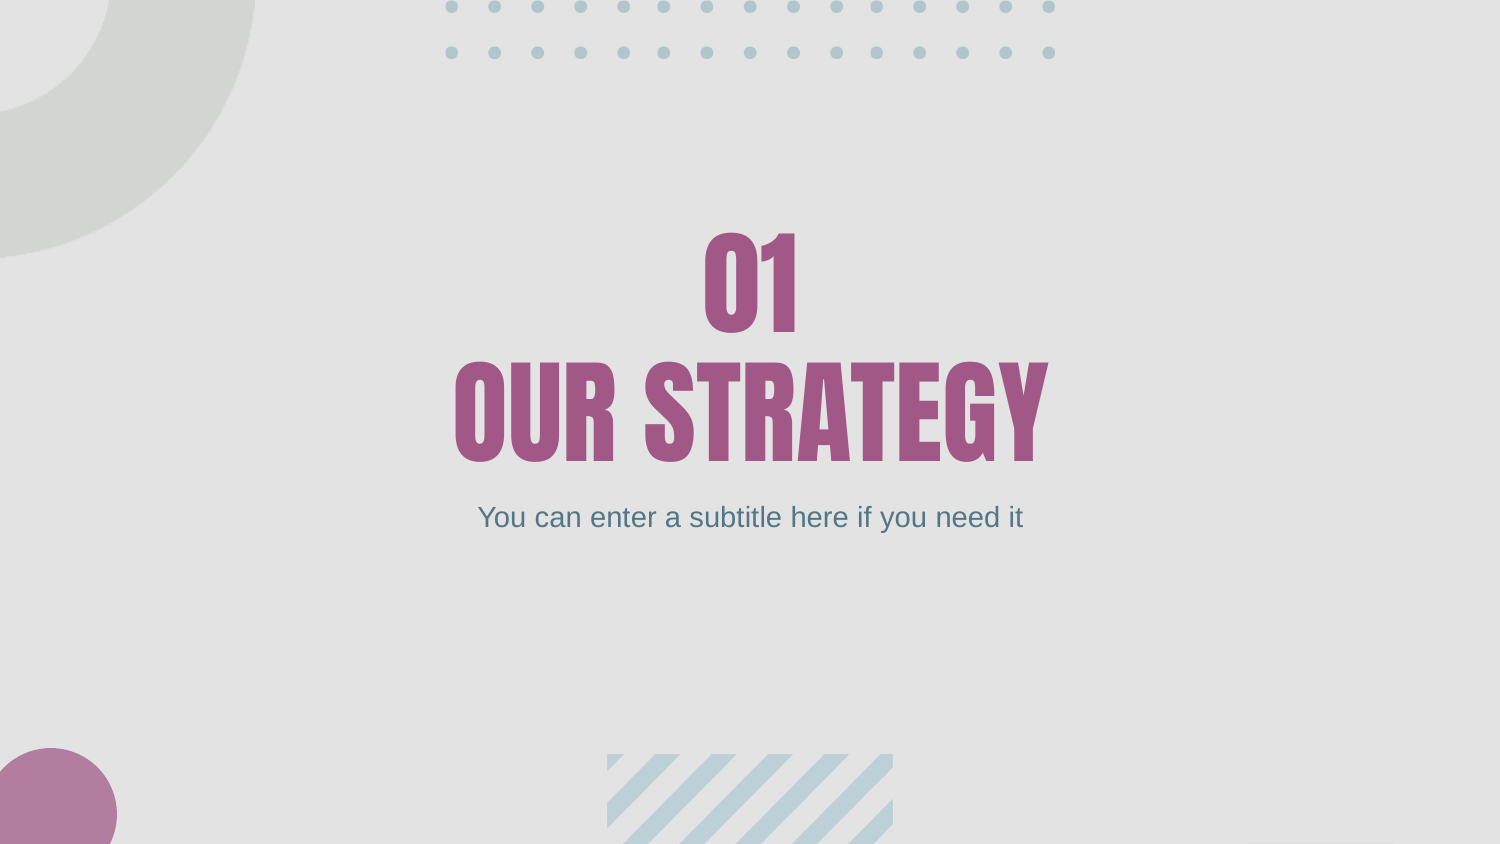

01
# OUR STRATEGY
You can enter a subtitle here if you need it